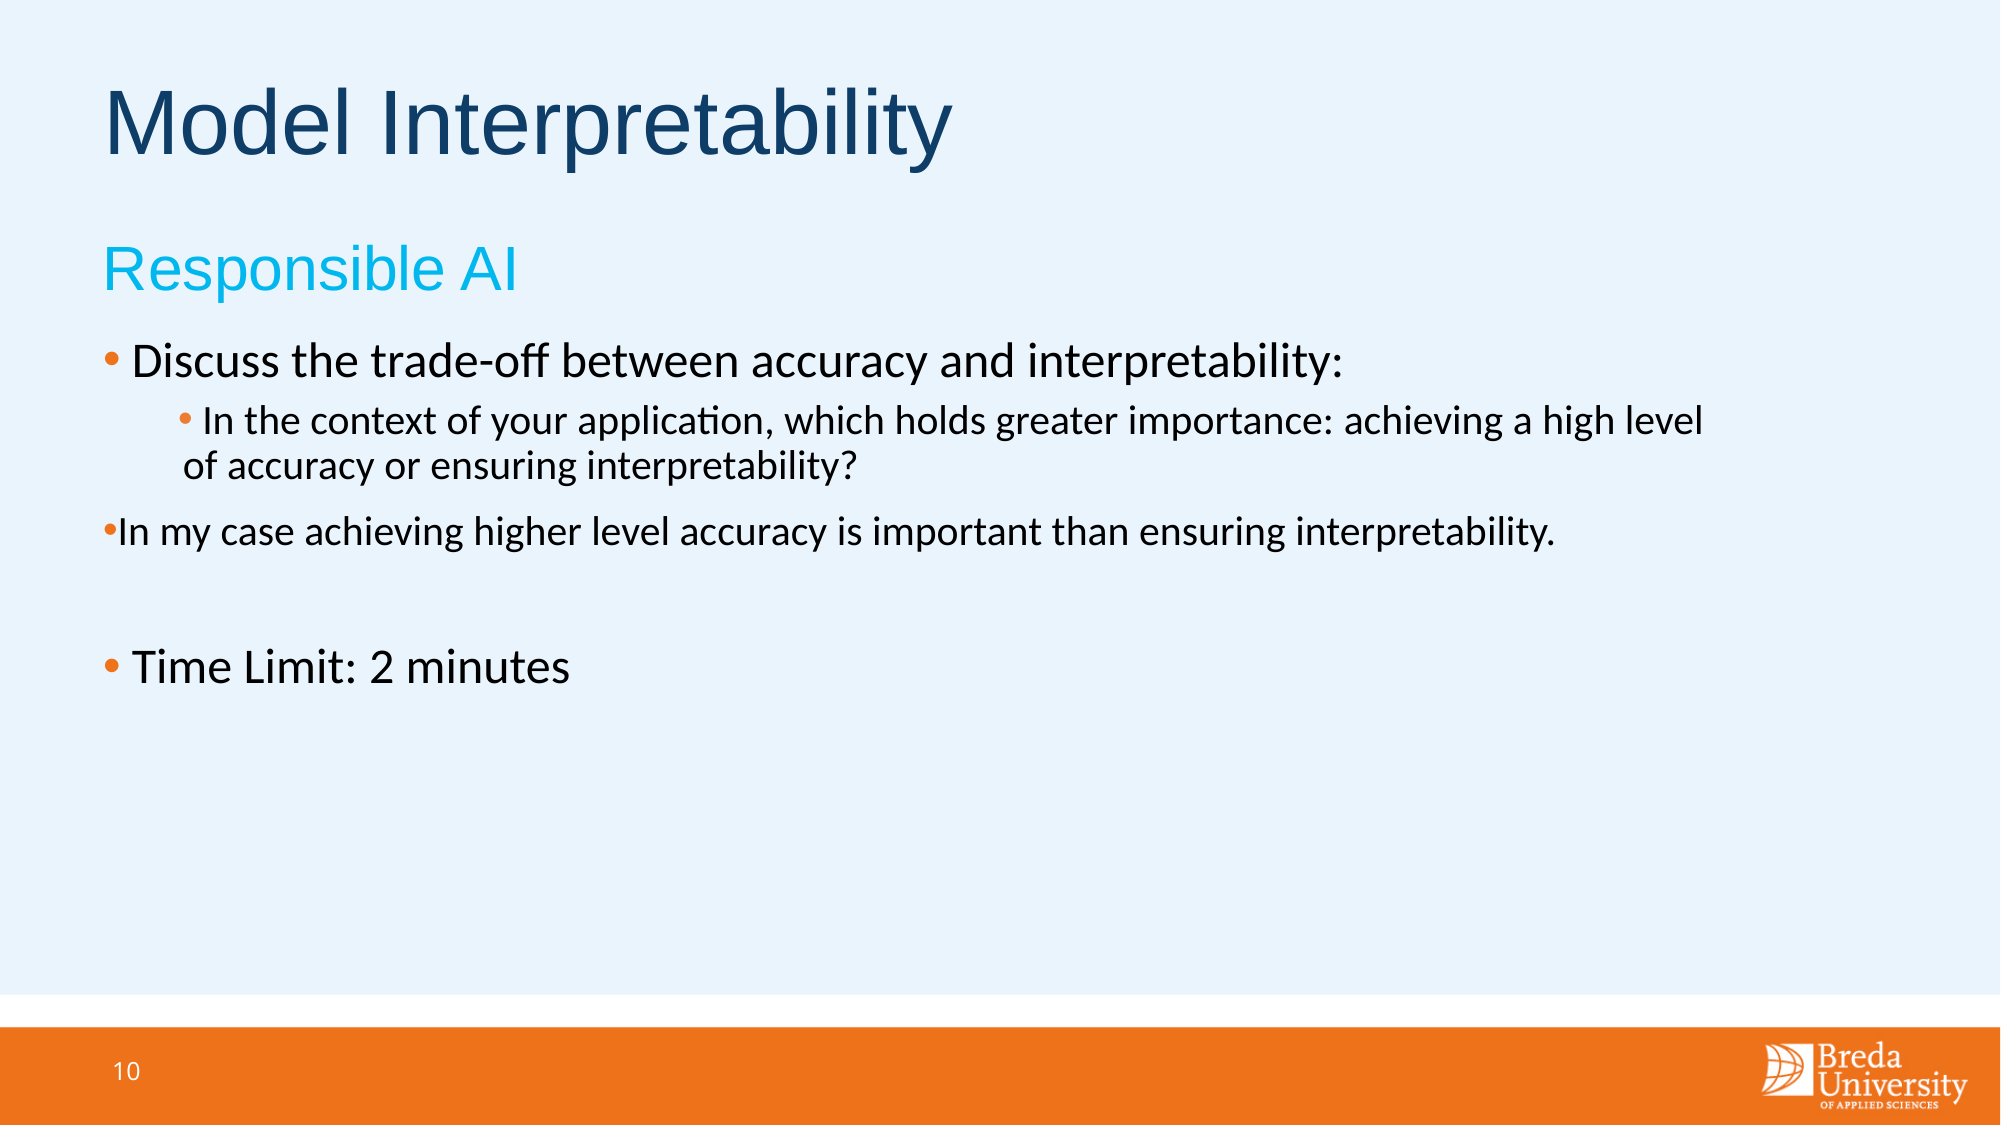

# Model Interpretability
Responsible AI
 Discuss the trade-off between accuracy and interpretability:
 In the context of your application, which holds greater importance: achieving a high level of accuracy or ensuring interpretability?
In my case achieving higher level accuracy is important than ensuring interpretability.

 Time Limit: 2 minutes

10